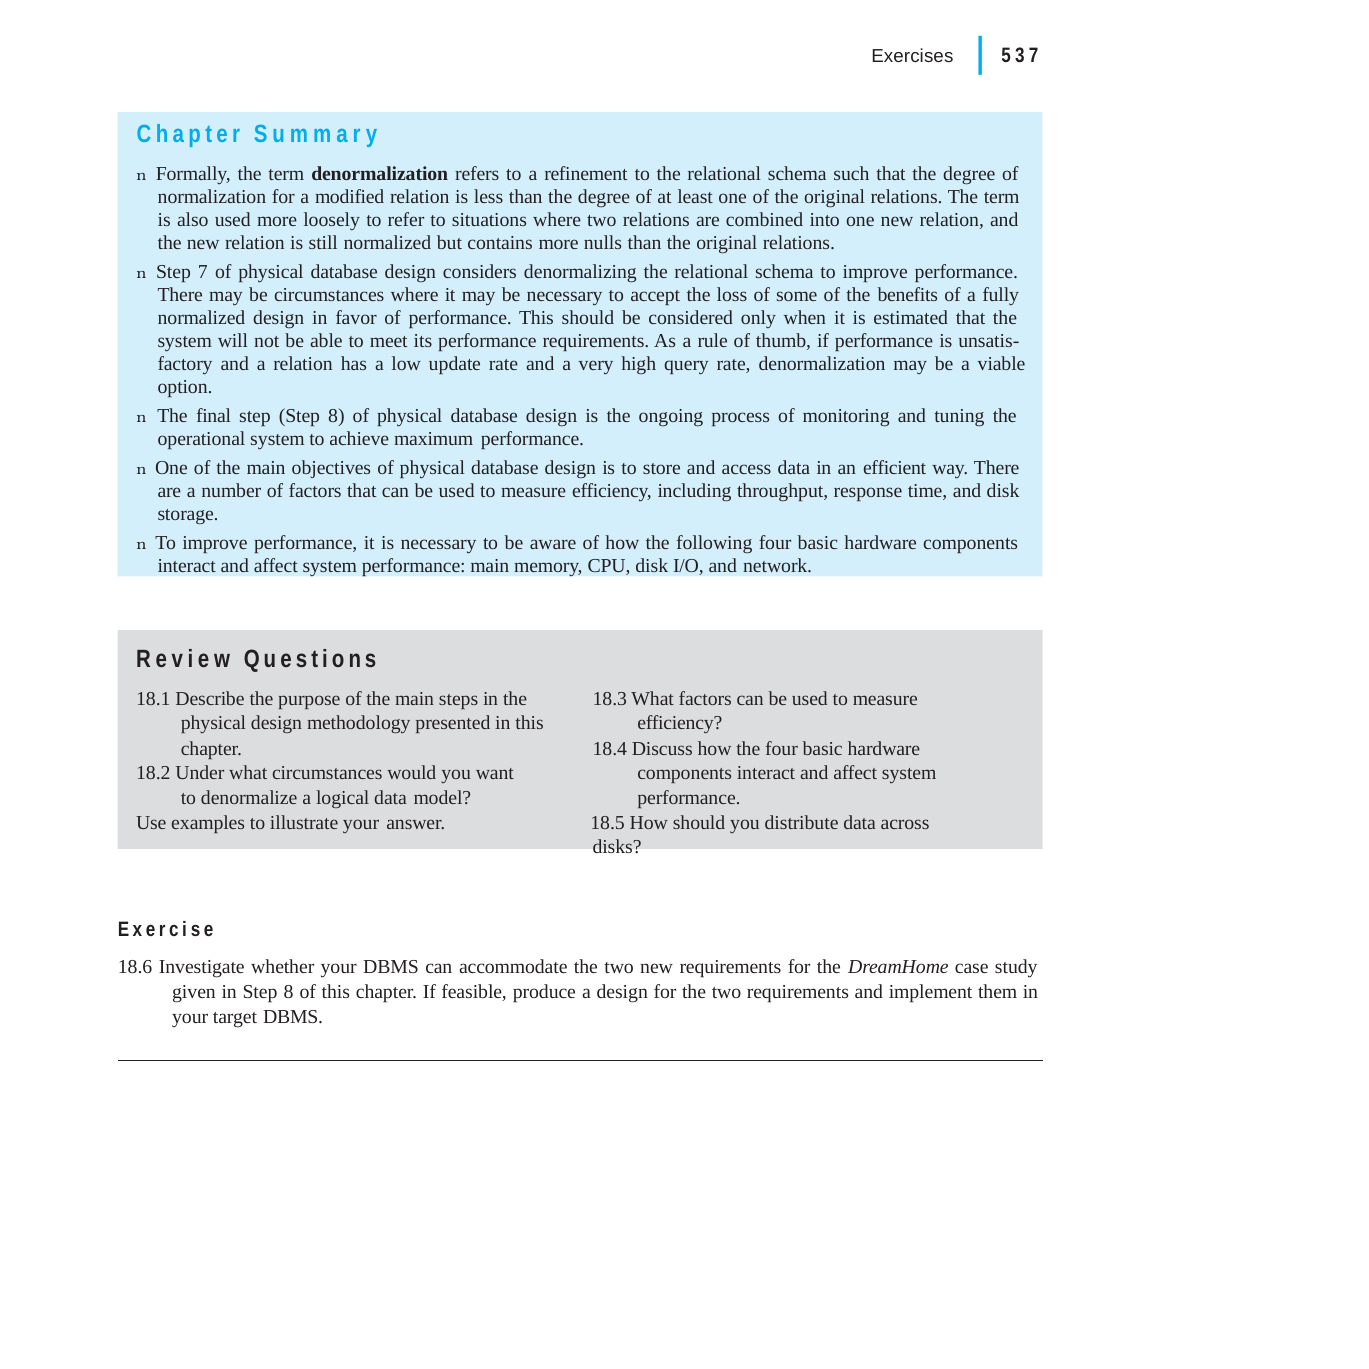

|
537
Exercises
Chapter Summary
n Formally, the term denormalization refers to a refinement to the relational schema such that the degree of  normalization for a modified relation is less than the degree of at least one of the original relations. The term  is also used more loosely to refer to situations where two relations are combined into one new relation, and  the new relation is still normalized but contains more nulls than the original relations.
n Step 7 of physical database design considers denormalizing the relational schema to improve performance.  There may be circumstances where it may be necessary to accept the loss of some of the benefits of a fully  normalized design in favor of performance. This should be considered only when it is estimated that the  system will not be able to meet its performance requirements. As a rule of thumb, if performance is unsatis-  factory and a relation has a low update rate and a very high query rate, denormalization may be a viable option.
n The final step (Step 8) of physical database design is the ongoing process of monitoring and tuning the  operational system to achieve maximum performance.
n One of the main objectives of physical database design is to store and access data in an efficient way. There  are a number of factors that can be used to measure efficiency, including throughput, response time, and disk  storage.
n To improve performance, it is necessary to be aware of how the following four basic hardware components  interact and affect system performance: main memory, CPU, disk I/O, and network.
Review Questions
18.1 Describe the purpose of the main steps in the  physical design methodology presented in this  chapter.
18.2 Under what circumstances would you want  to denormalize a logical data model?
Use examples to illustrate your answer.

18.3 What factors can be used to measure  efficiency?
18.4 Discuss how the four basic hardware  components interact and affect system  performance.
18.5 How should you distribute data across disks?
Exercise
18.6 Investigate whether your DBMS can accommodate the two new requirements for the DreamHome case study  given in Step 8 of this chapter. If feasible, produce a design for the two requirements and implement them in  your target DBMS.